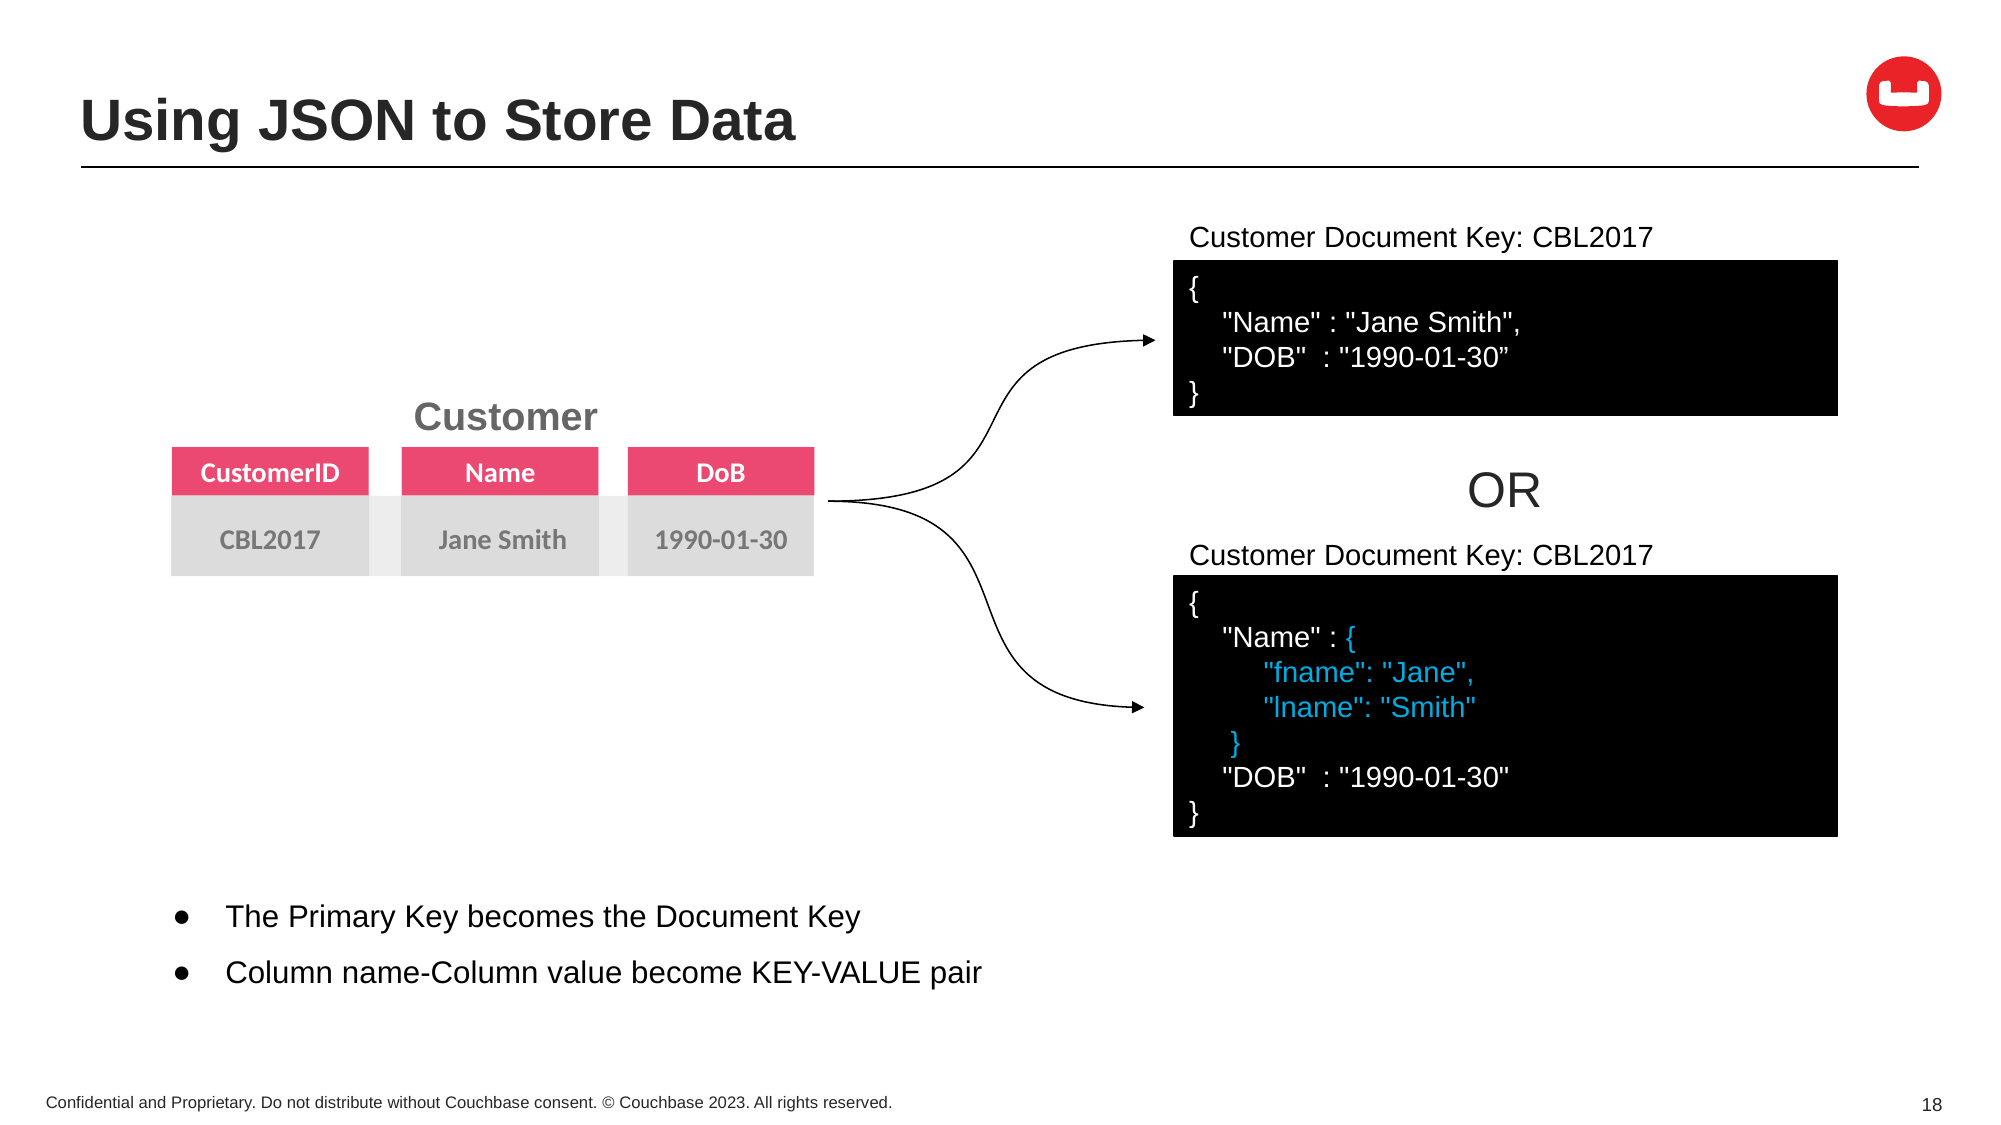

# Using JSON to Store Data
Customer Document Key: CBL2017

{
    "Name" : "Jane Smith",
    "DOB"  : "1990-01-30”
}

Customer

CustomerID
Name
DoB

Jane Smith
1990-01-30

CBL2017
OR
Customer Document Key: CBL2017

{
    "Name" : {
         "fname": "Jane",
         "lname": "Smith"
     }
    "DOB"  : "1990-01-30"
}

The Primary Key becomes the Document Key
Column name-Column value become KEY-VALUE pair